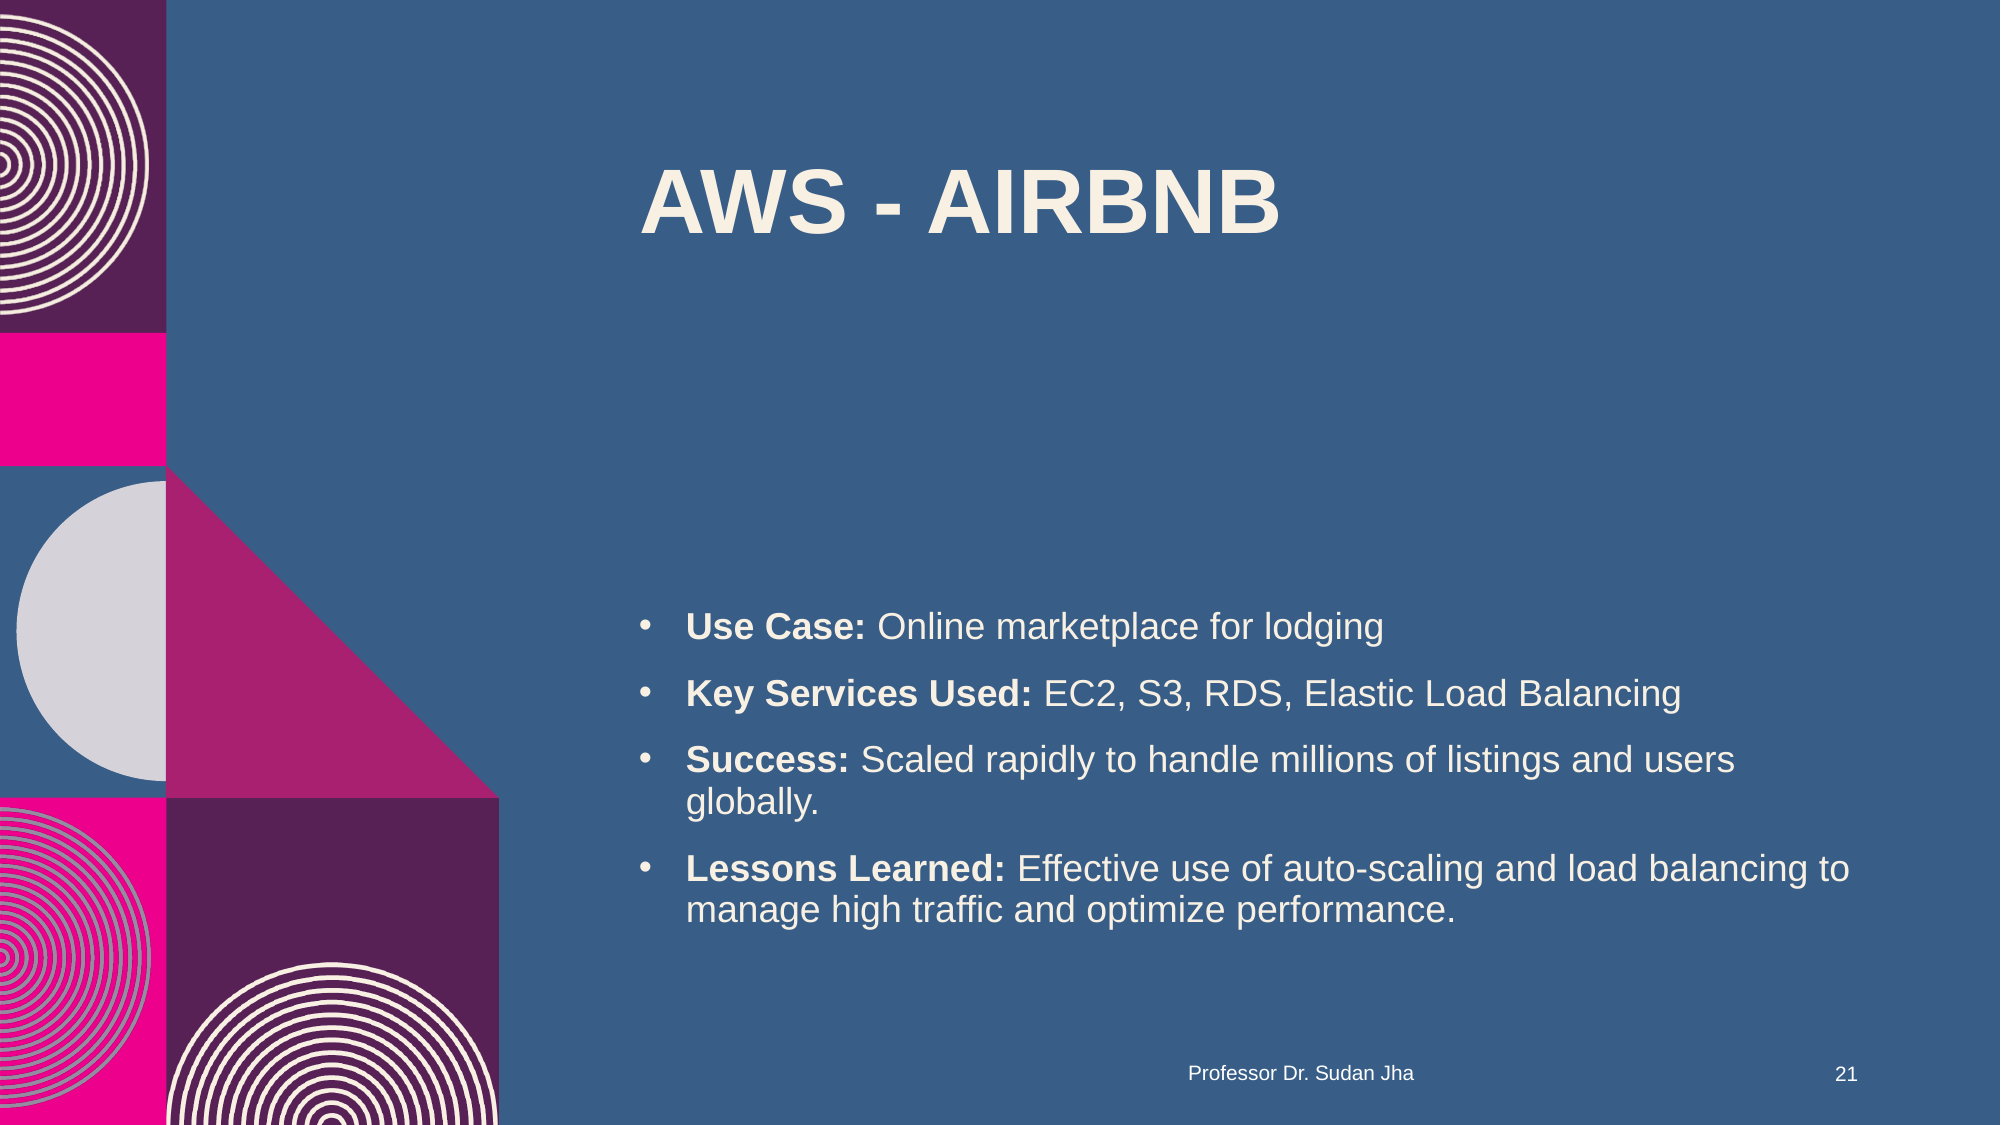

# AWS - Airbnb
Use Case: Online marketplace for lodging
Key Services Used: EC2, S3, RDS, Elastic Load Balancing
Success: Scaled rapidly to handle millions of listings and users globally.
Lessons Learned: Effective use of auto-scaling and load balancing to manage high traffic and optimize performance.
Professor Dr. Sudan Jha
21